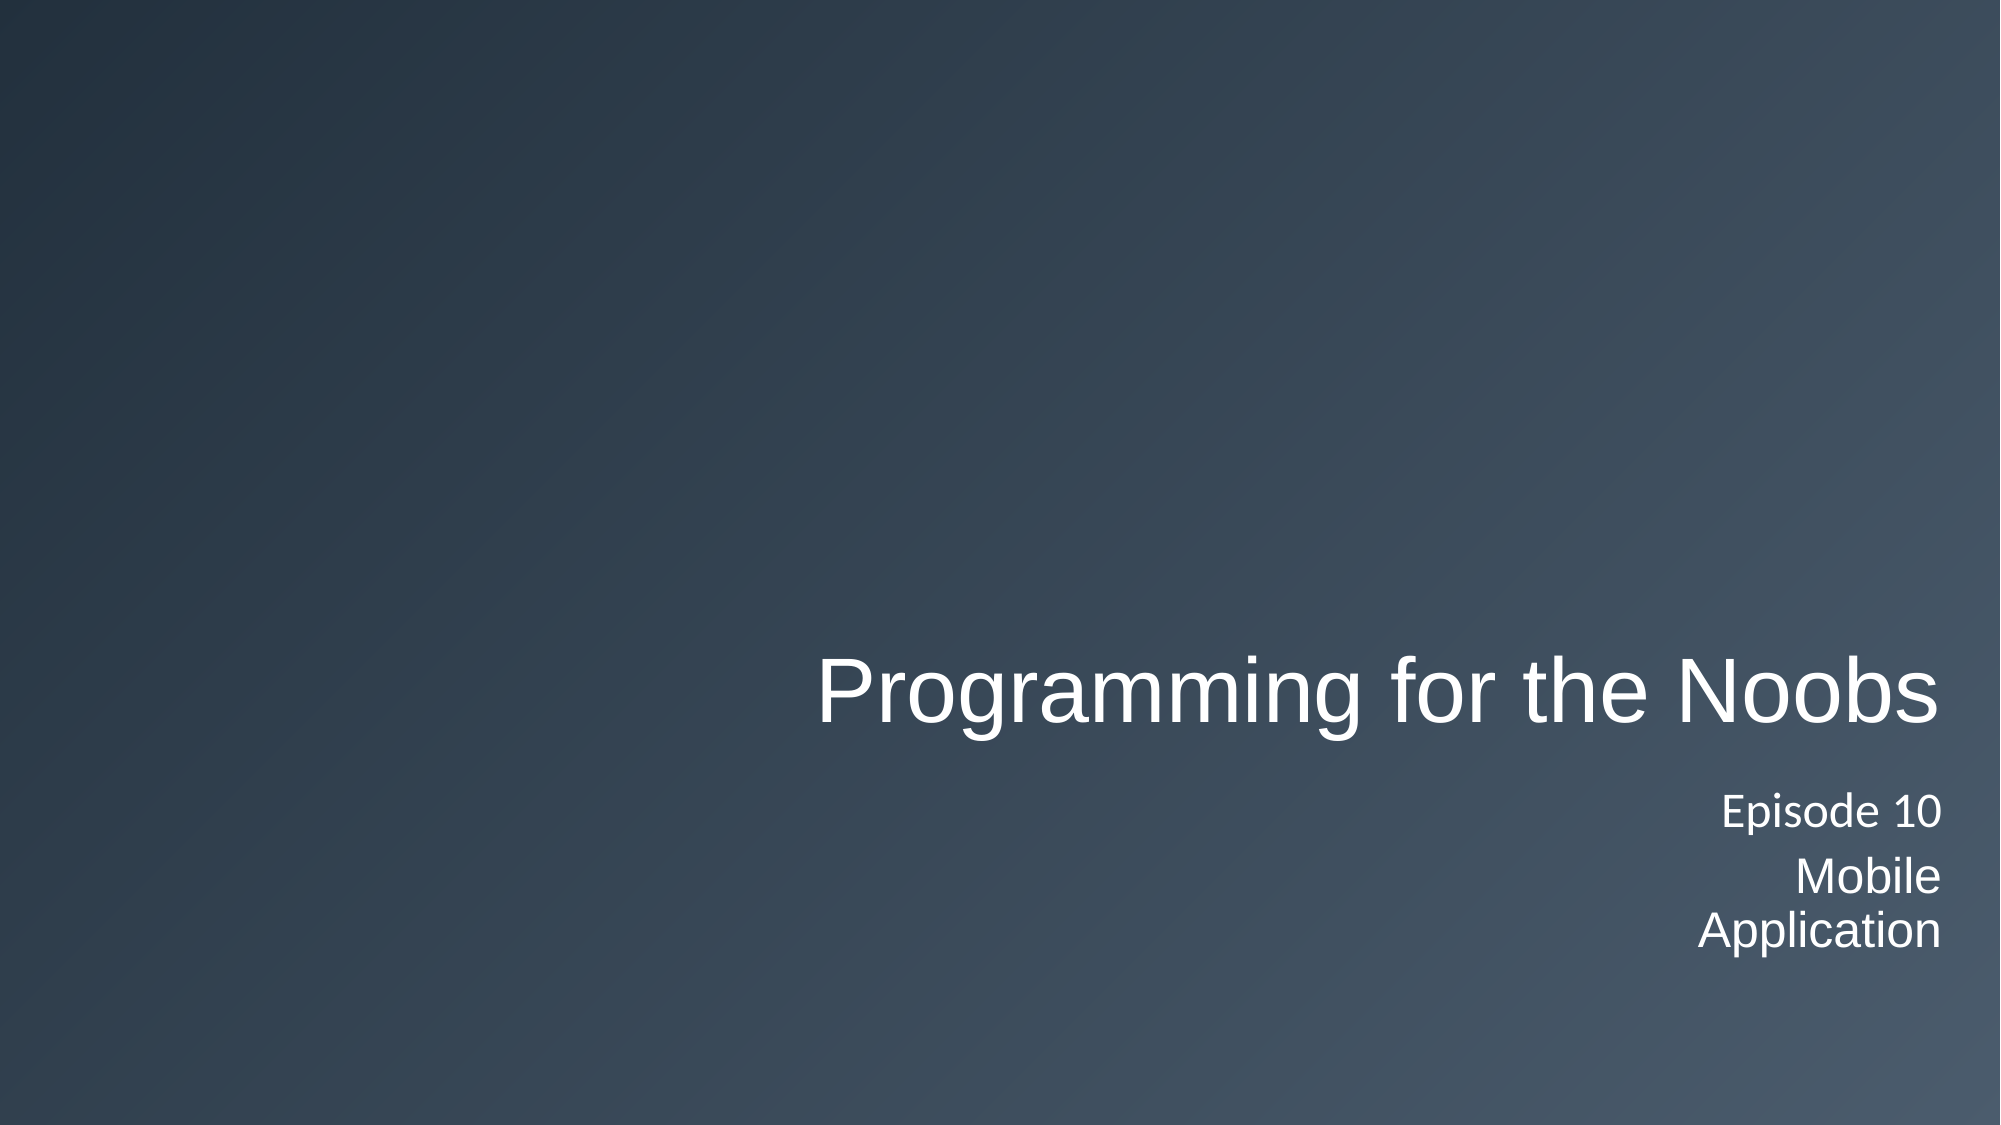

Programming for the Noobs
Episode 10
Mobile Application